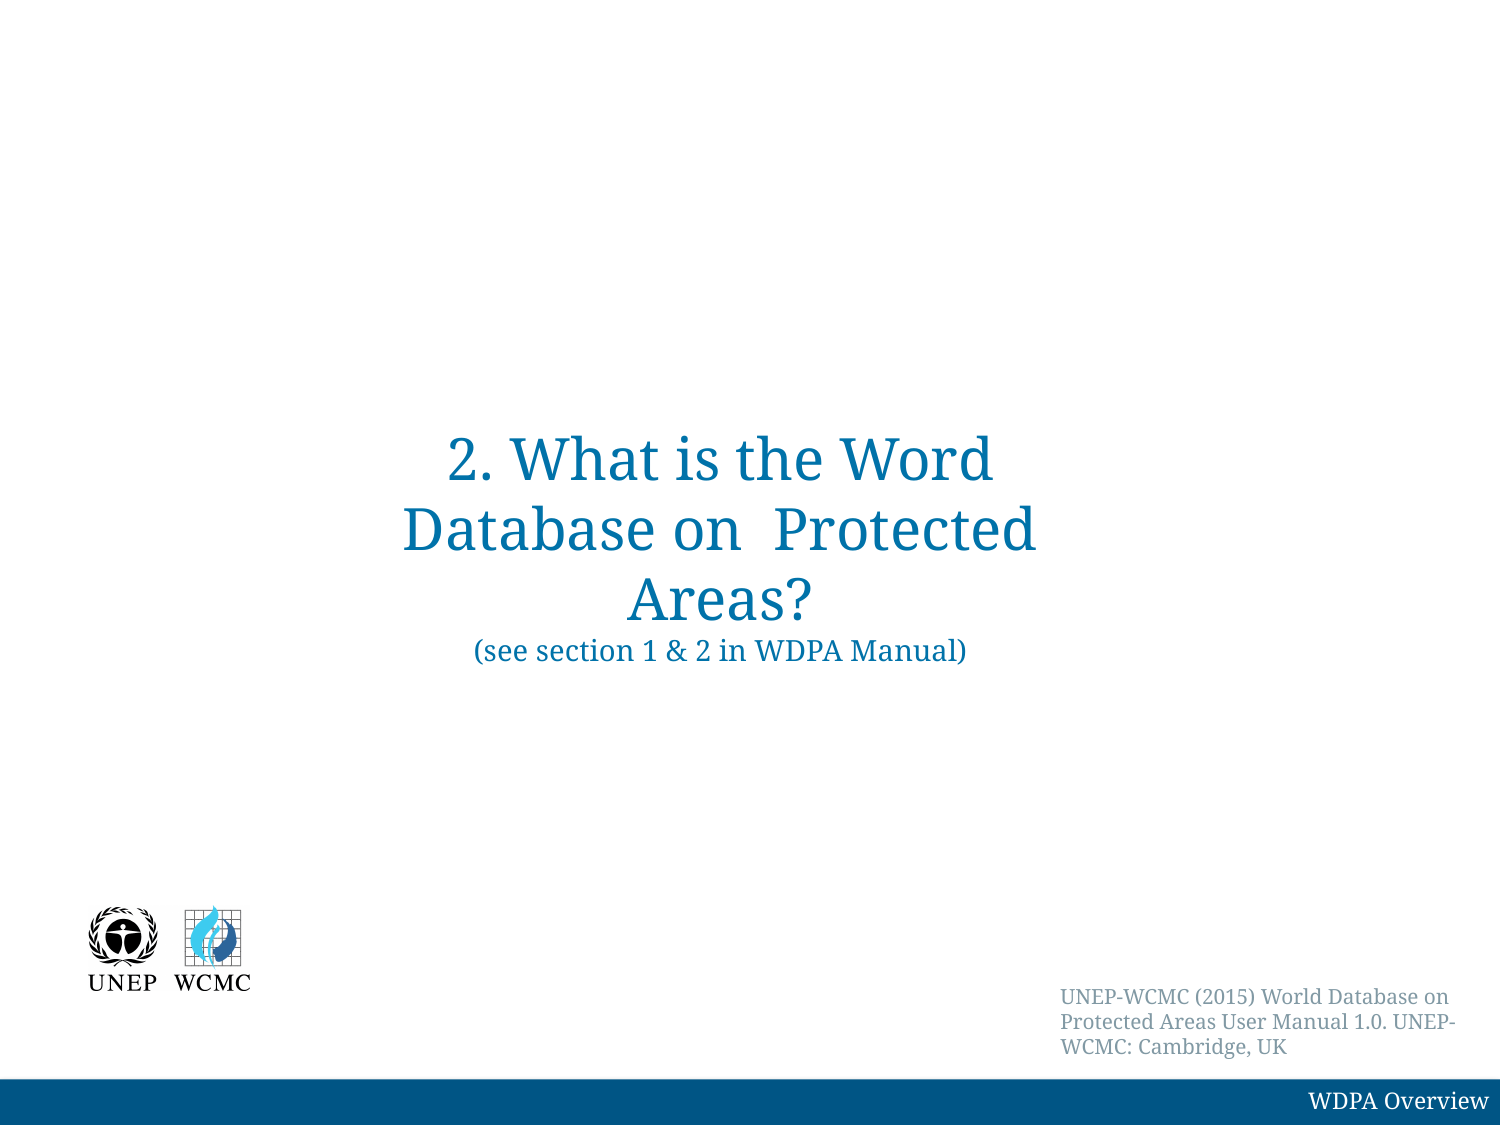

# 2. What is the Word Database on  Protected Areas? (see section 1 & 2 in WDPA Manual)
UNEP-WCMC (2015) World Database on Protected Areas User Manual 1.0. UNEP-WCMC: Cambridge, UK